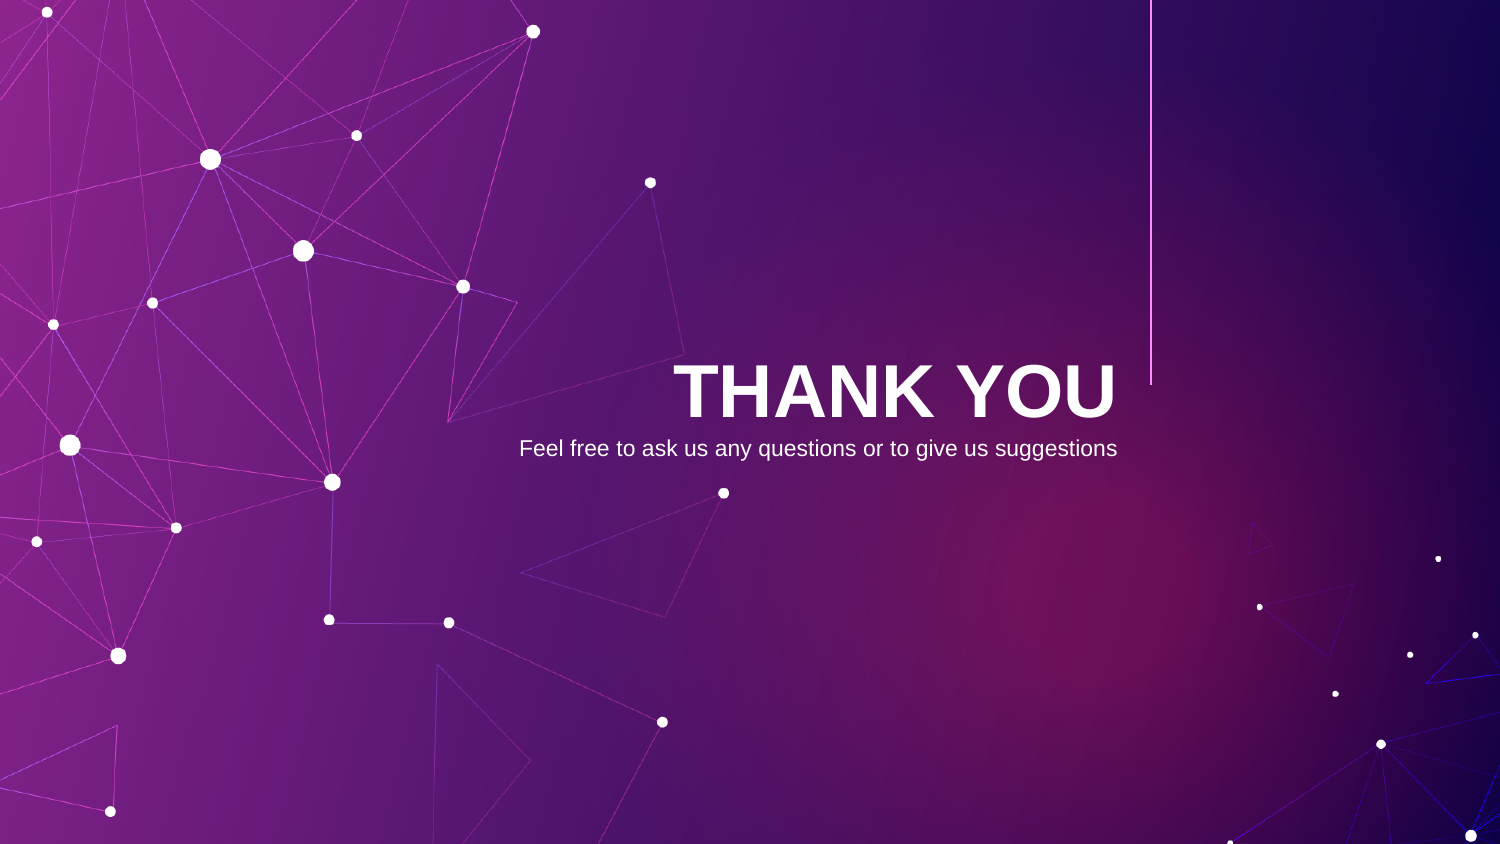

# THANK YOU
Feel free to ask us any questions or to give us suggestions